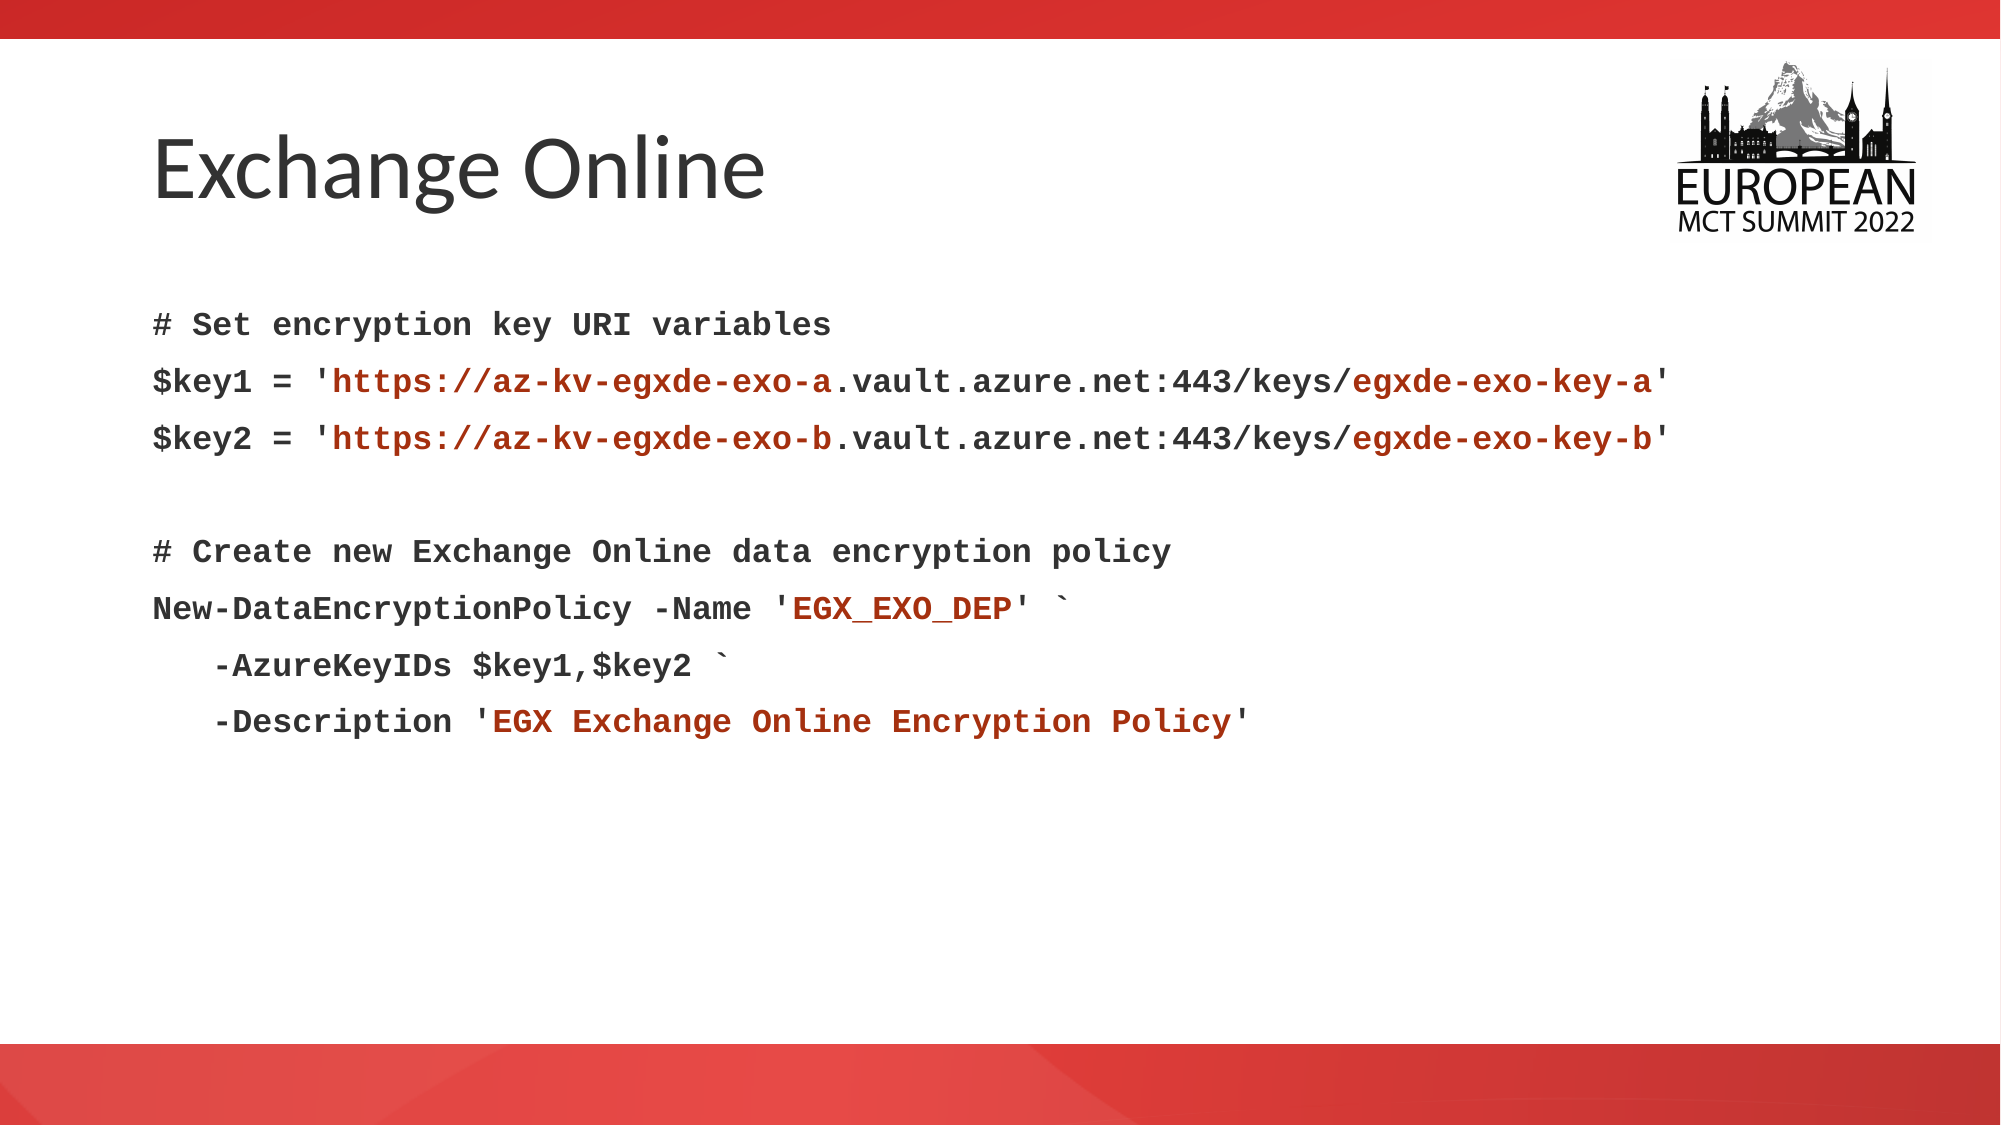

# Exchange Online
# Set encryption key URI variables
$key1 = 'https://az-kv-egxde-exo-a.vault.azure.net:443/keys/egxde-exo-key-a'
$key2 = 'https://az-kv-egxde-exo-b.vault.azure.net:443/keys/egxde-exo-key-b'

# Create new Exchange Online data encryption policy
New-DataEncryptionPolicy -Name 'EGX_EXO_DEP' `
   -AzureKeyIDs $key1,$key2 `
   -Description 'EGX Exchange Online Encryption Policy'